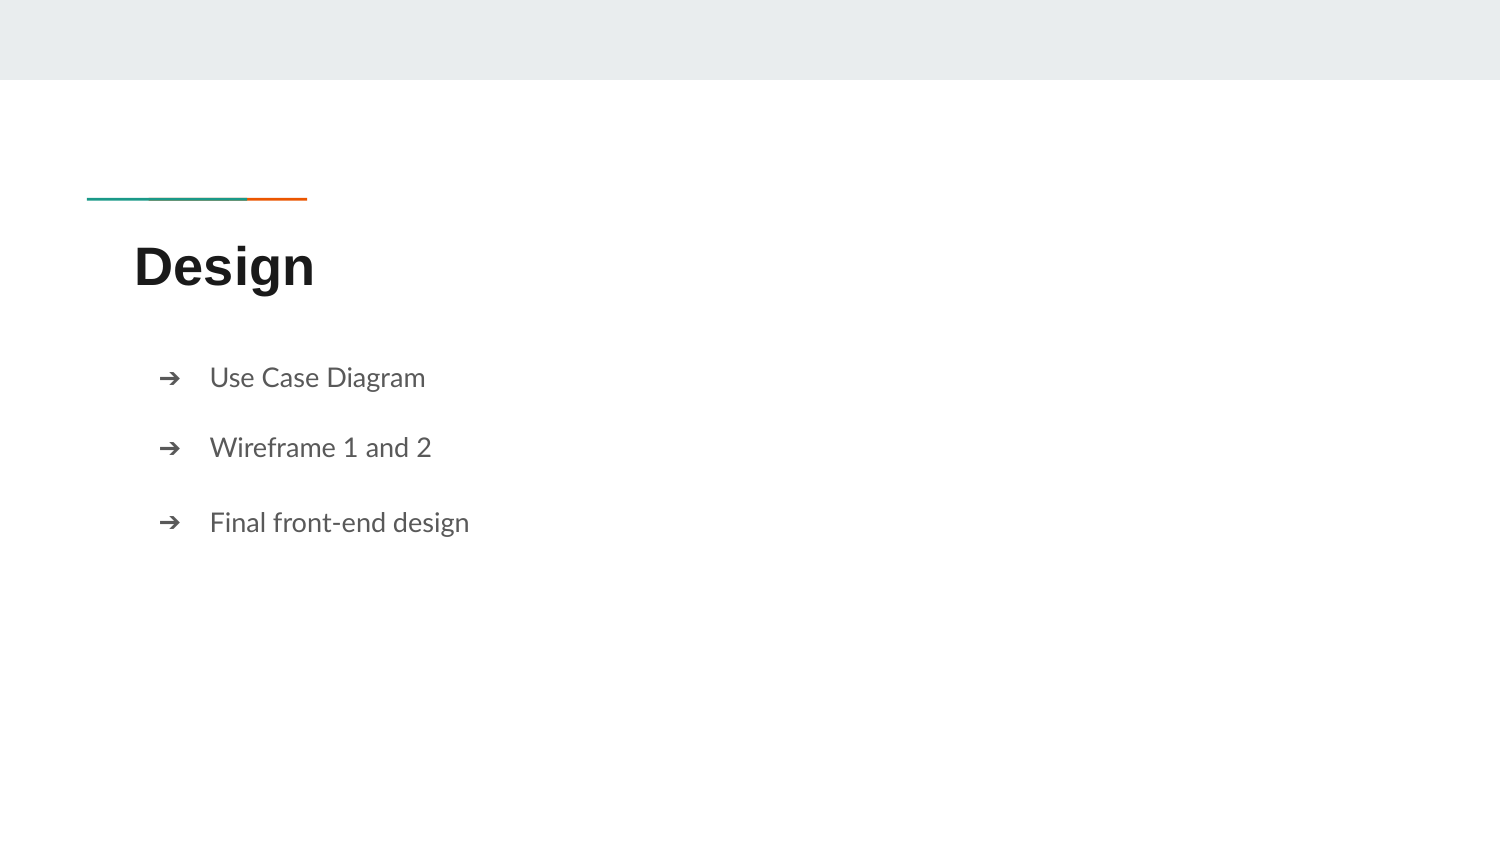

# Design
Use Case Diagram
Wireframe 1 and 2
Final front-end design